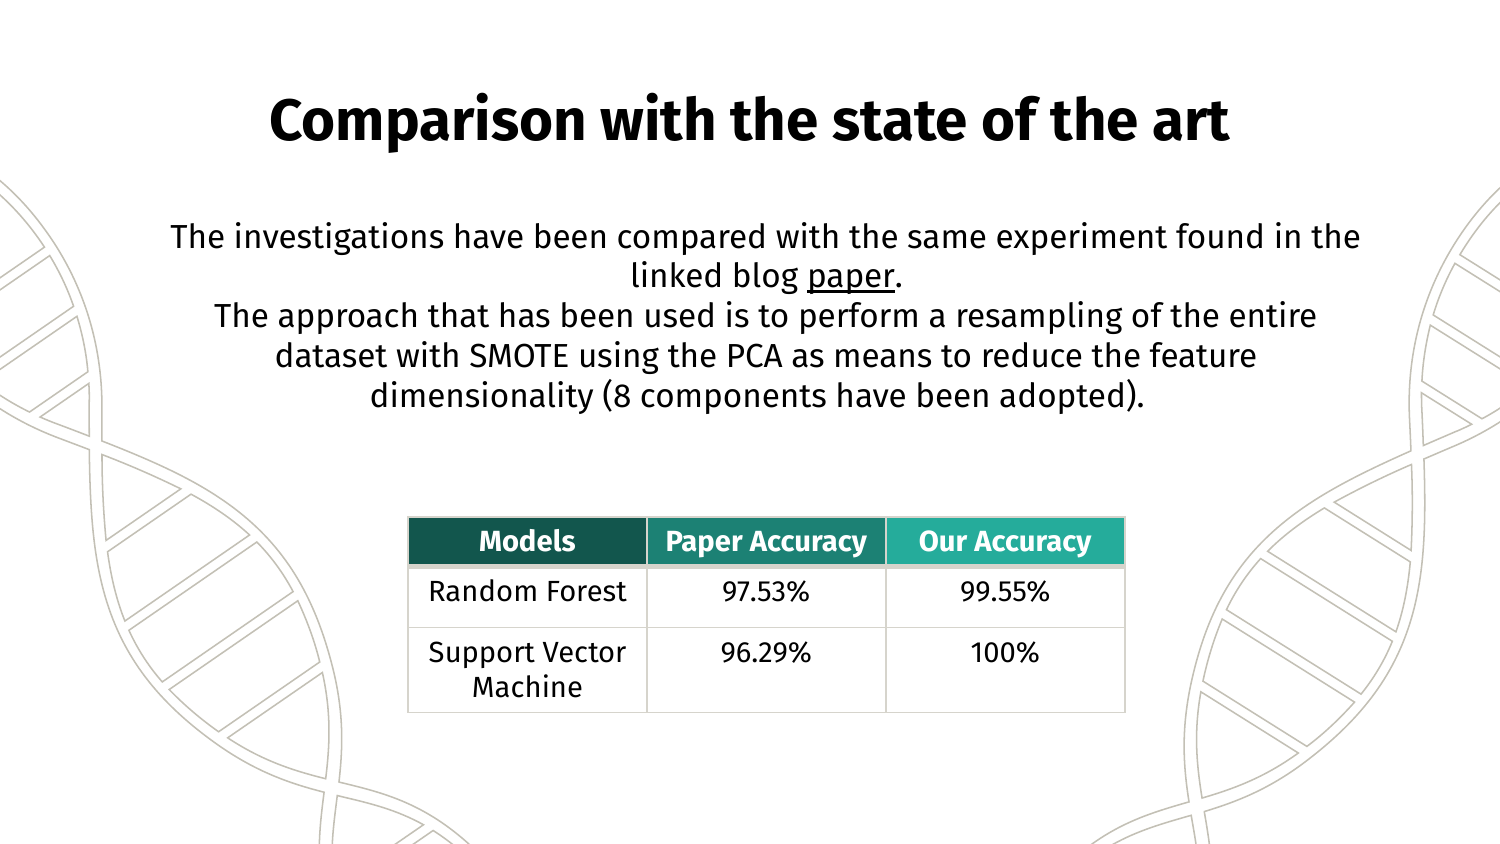

# Comparison with the state of the art

The investigations have been compared with the same experiment found in the linked blog paper.
The approach that has been used is to perform a resampling of the entire dataset with SMOTE using the PCA as means to reduce the feature dimensionality (8 components have been adopted).
| Models | Paper Accuracy | Our Accuracy |
| --- | --- | --- |
| Random Forest | 97.53% | 99.55% |
| Support Vector Machine | 96.29% | 100% |